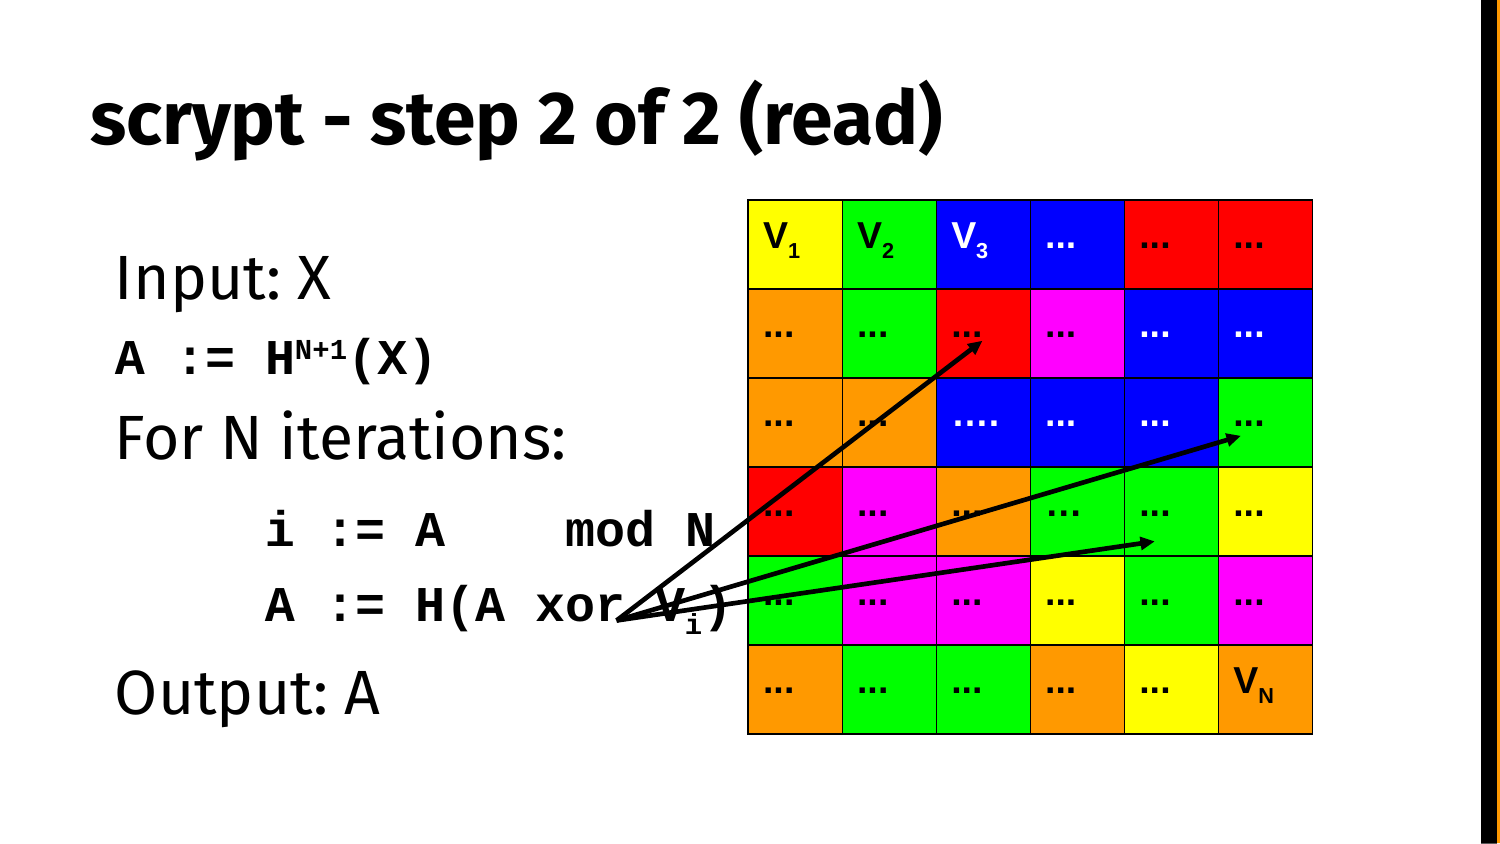

# scrypt - step 2 of 2 (read)
| V1 | V2 | V3 | ... | ... | ... |
| --- | --- | --- | --- | --- | --- |
| ... | ... | ... | ... | ... | ... |
| ... | ... | …. | ... | ... | ... |
| ... | ... | ... | … | ... | ... |
| ... | ... | ... | ... | ... | ... |
| ... | ... | ... | ... | ... | VN |
Input: X
A := HN+1(X)
For N iterations:
	i := A    mod N
	A := H(A xor Vi)
Output: A